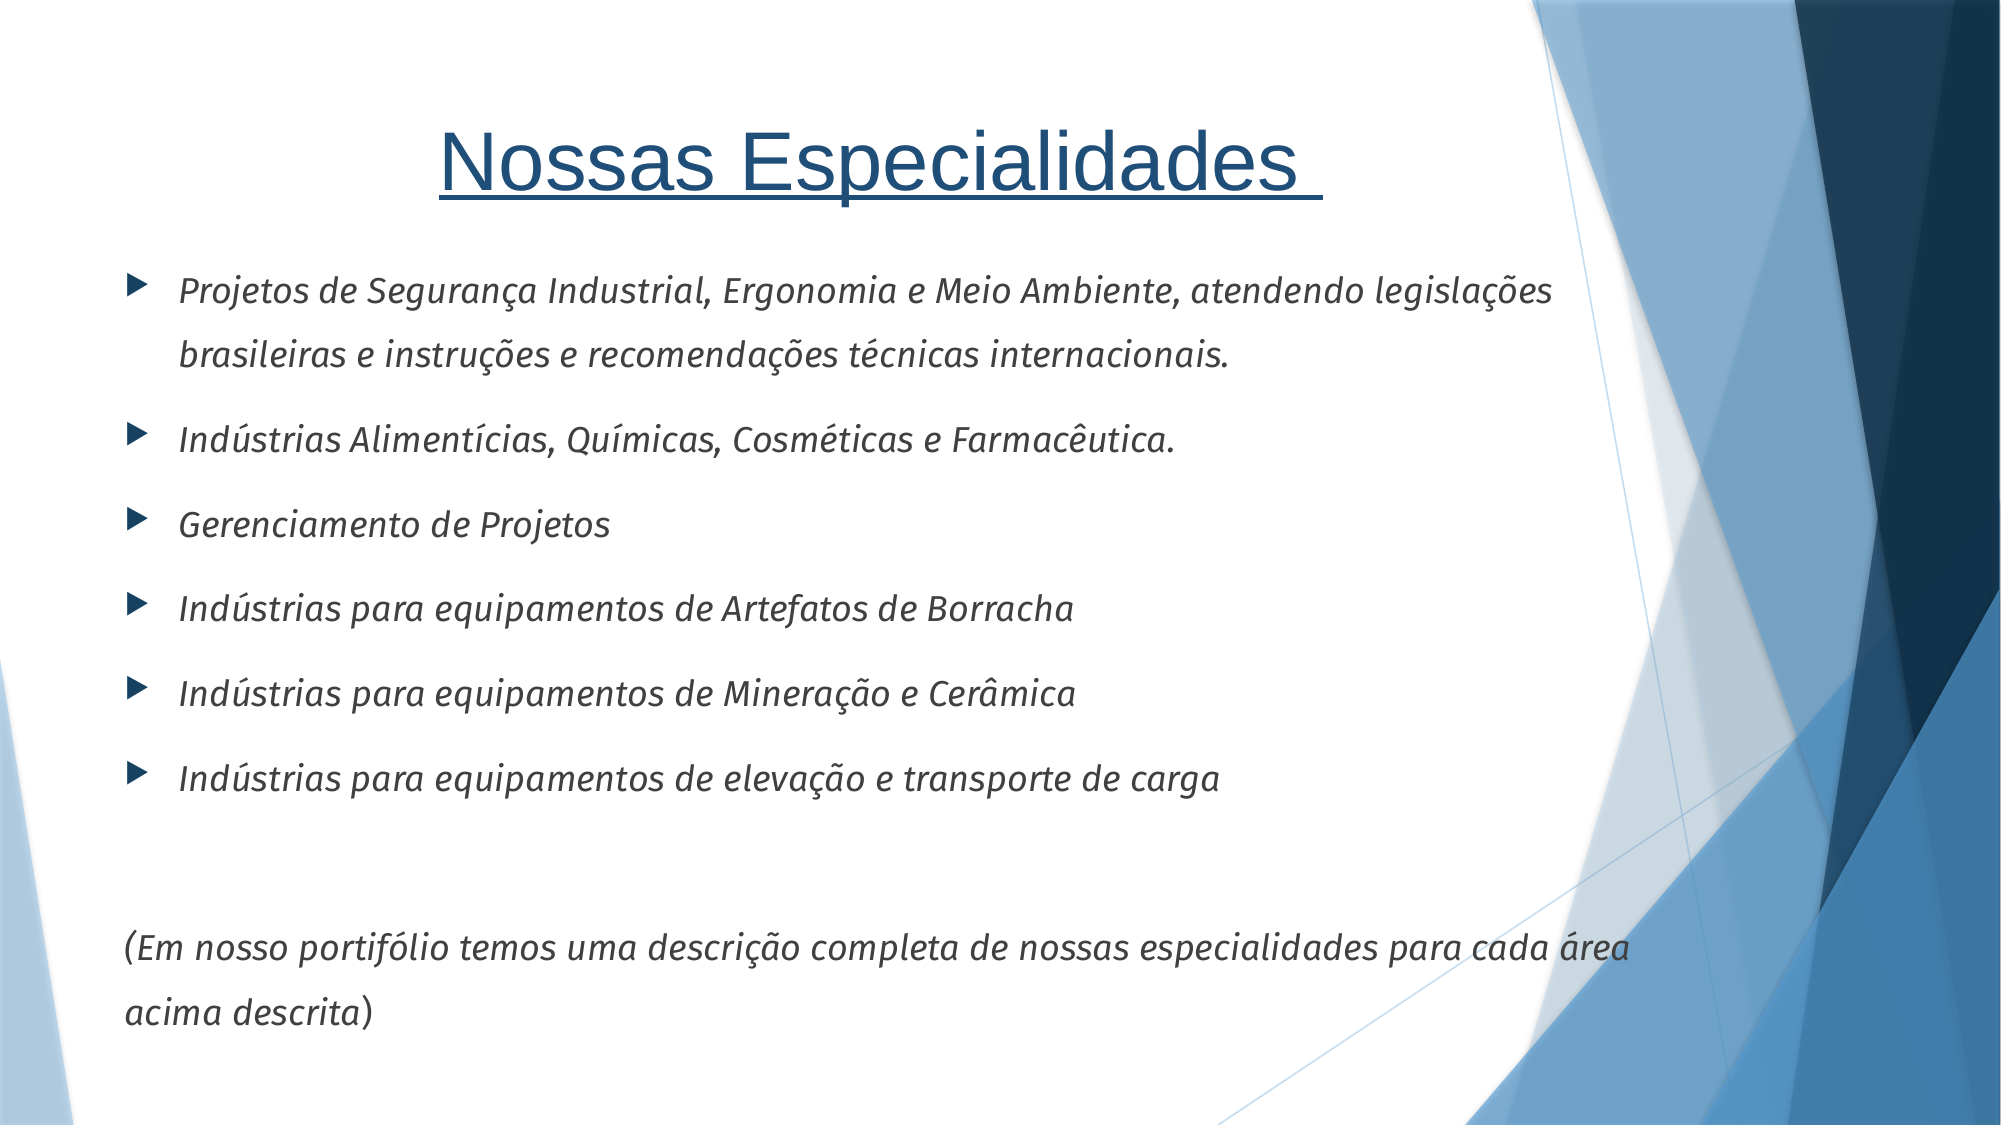

Nossas Especialidades
Projetos de Segurança Industrial, Ergonomia e Meio Ambiente, atendendo legislações brasileiras e instruções e recomendações técnicas internacionais.
Indústrias Alimentícias, Químicas, Cosméticas e Farmacêutica.
Gerenciamento de Projetos
Indústrias para equipamentos de Artefatos de Borracha
Indústrias para equipamentos de Mineração e Cerâmica
Indústrias para equipamentos de elevação e transporte de carga

(Em nosso portifólio temos uma descrição completa de nossas especialidades para cada área acima descrita)